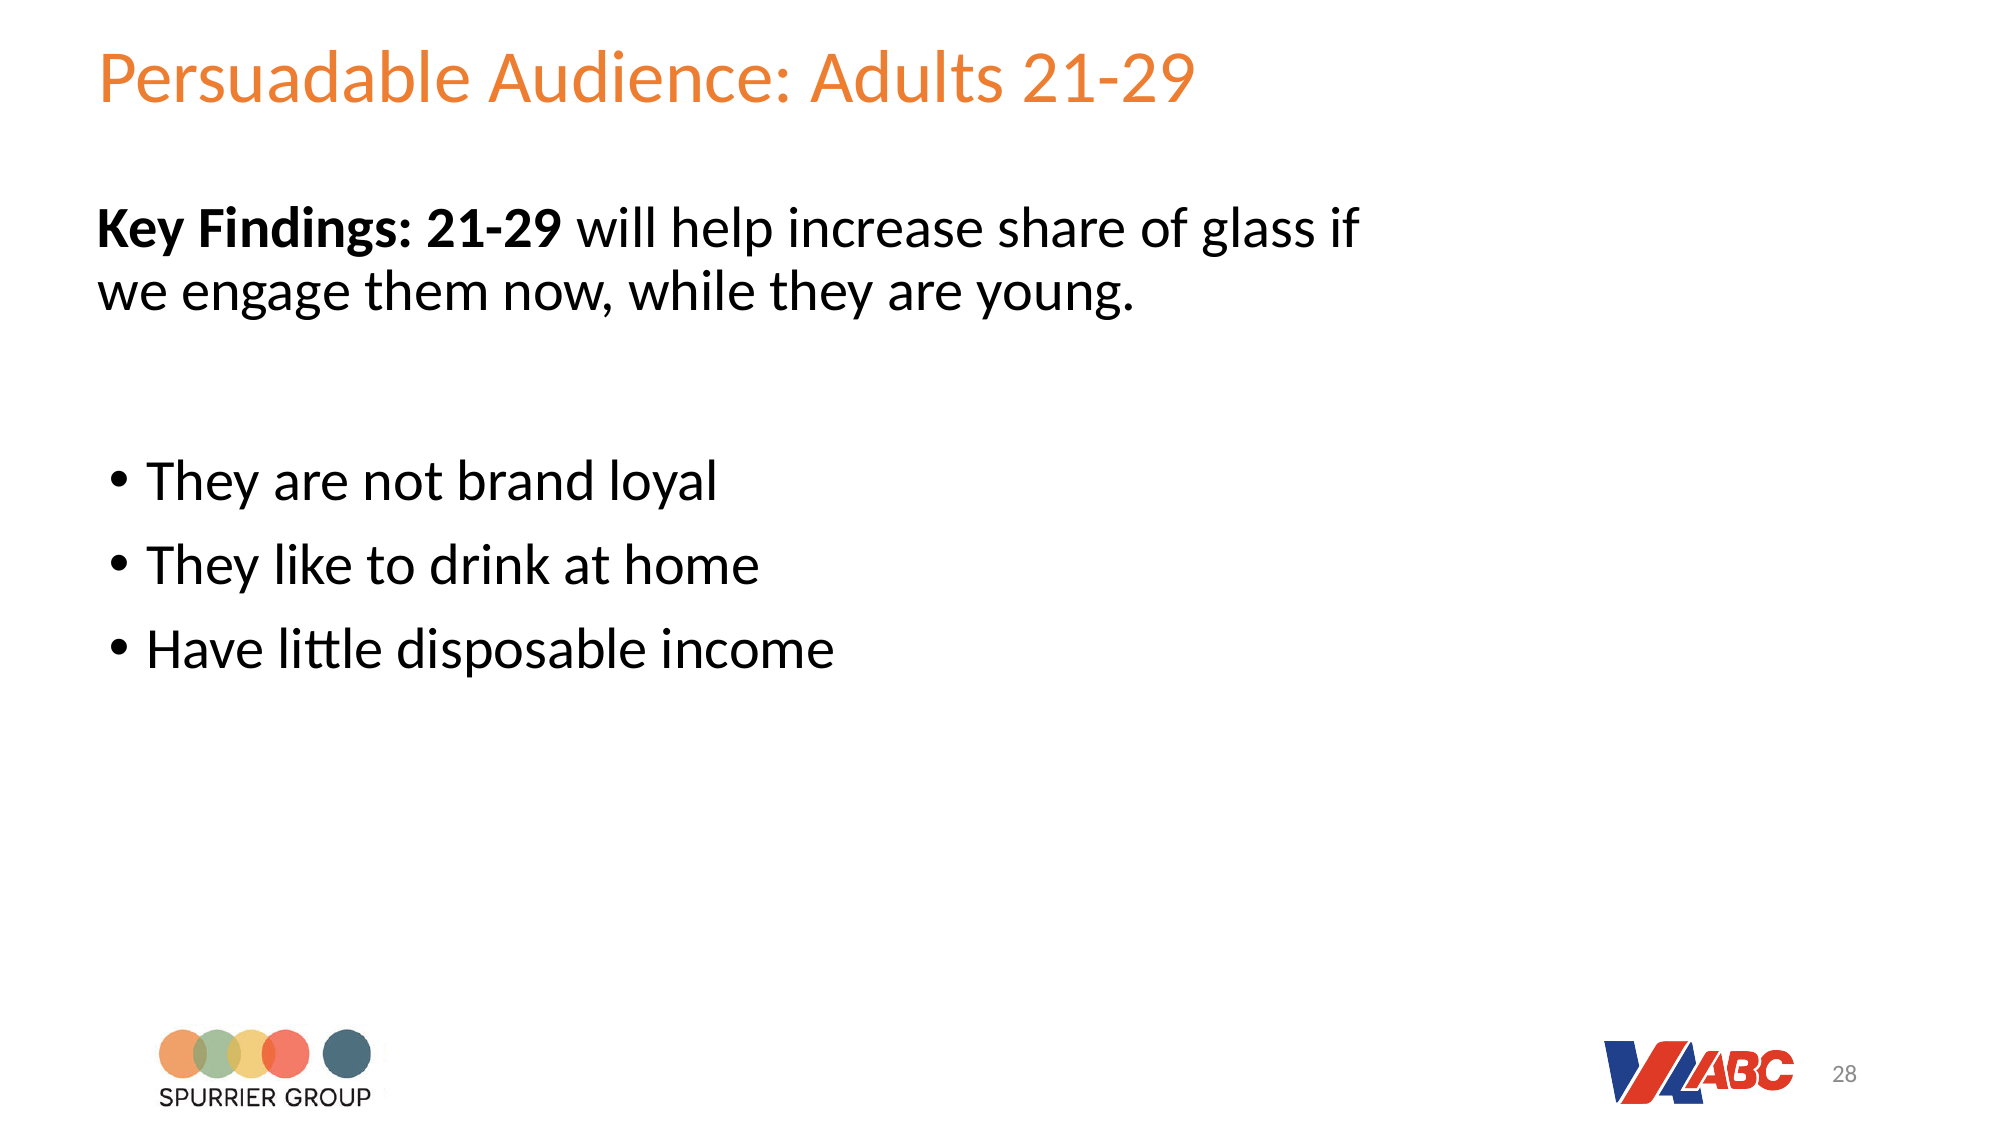

Persuadable Audience: Adults 21-29
Key Findings: 21-29 will help increase share of glass if we engage them now, while they are young.
They are not brand loyal
They like to drink at home
Have little disposable income
28